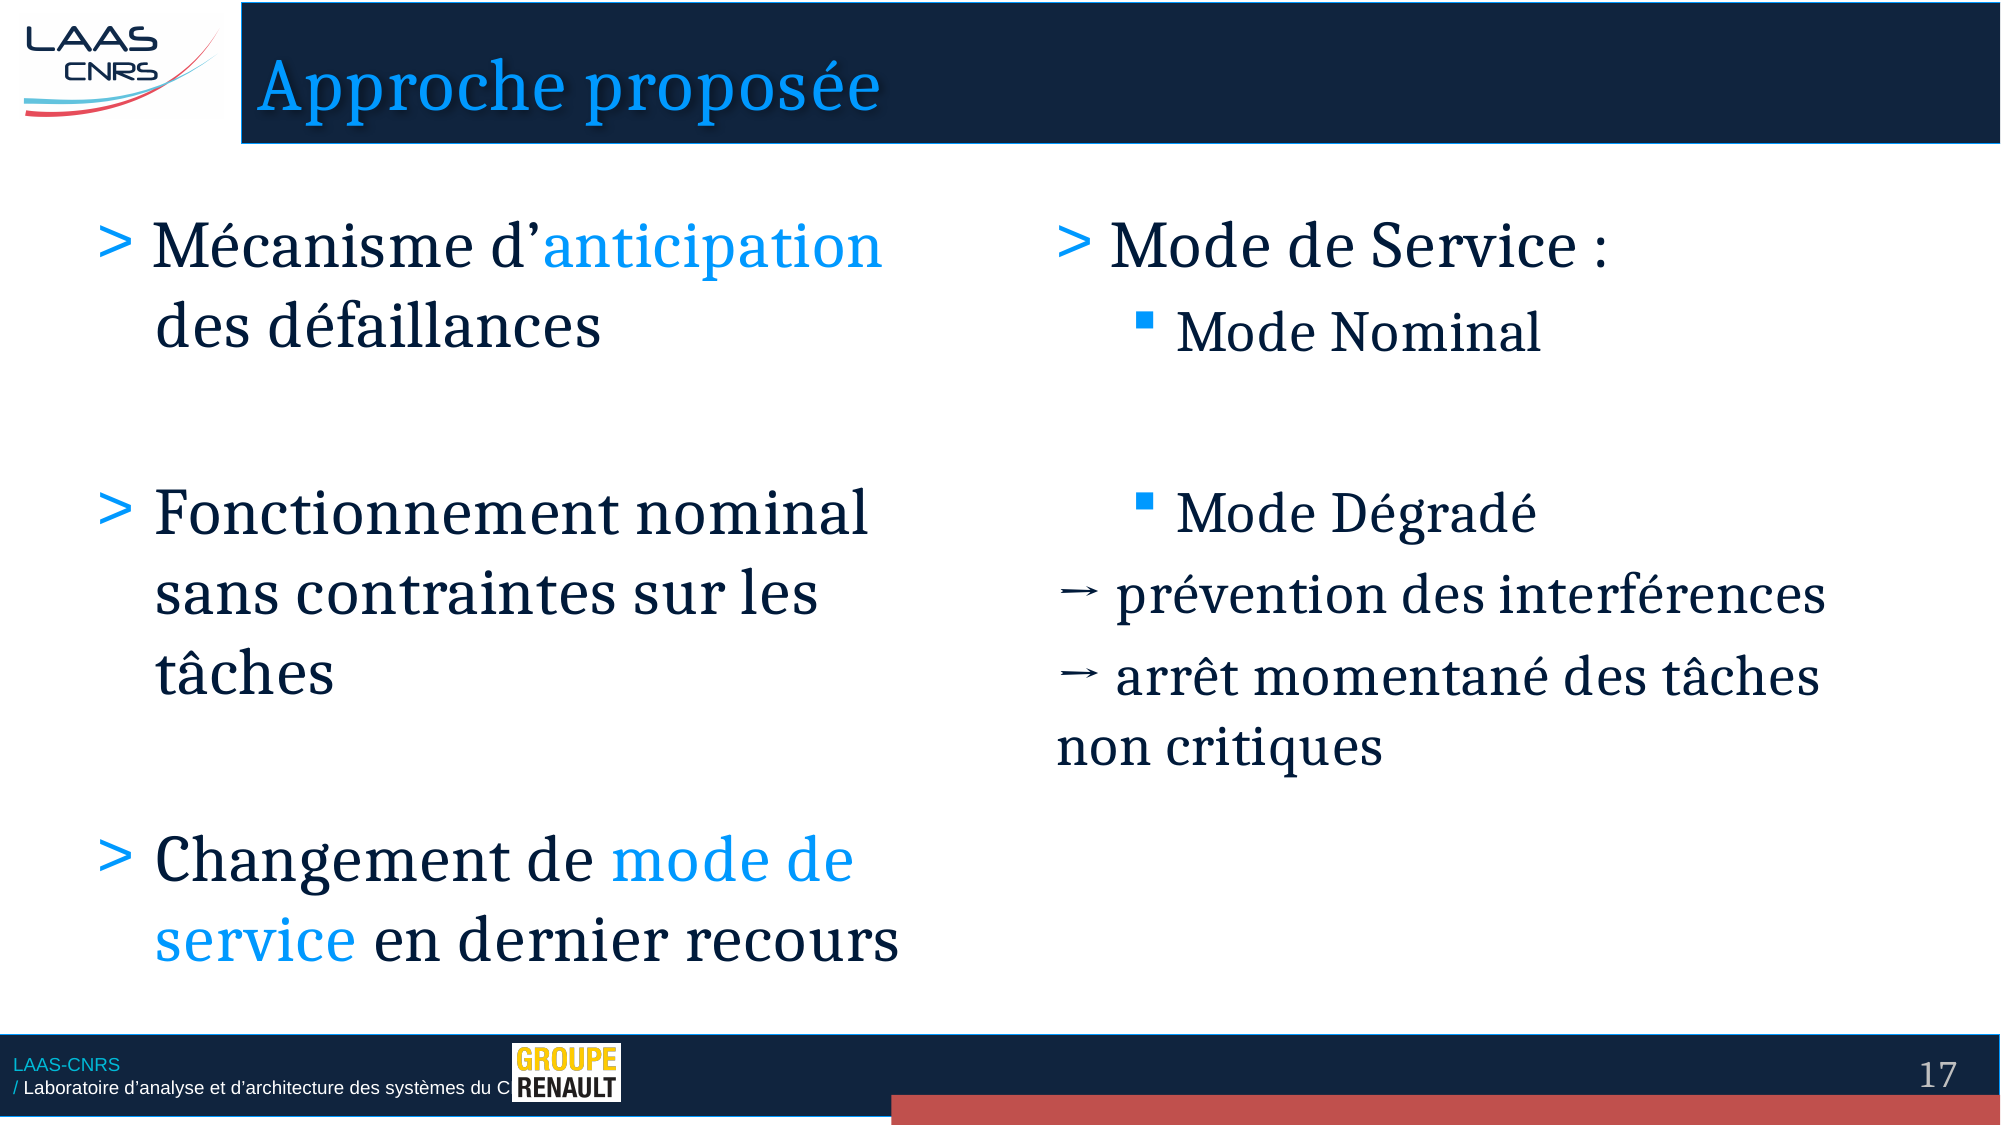

# Approche proposée
Mode de Service :
Mode Nominal

Mode Dégradé
→ prévention des interférences
→ arrêt momentané des tâches non critiques
Mécanisme d’anticipation des défaillances

Fonctionnement nominal sans contraintes sur les tâches

Changement de mode de service en dernier recours